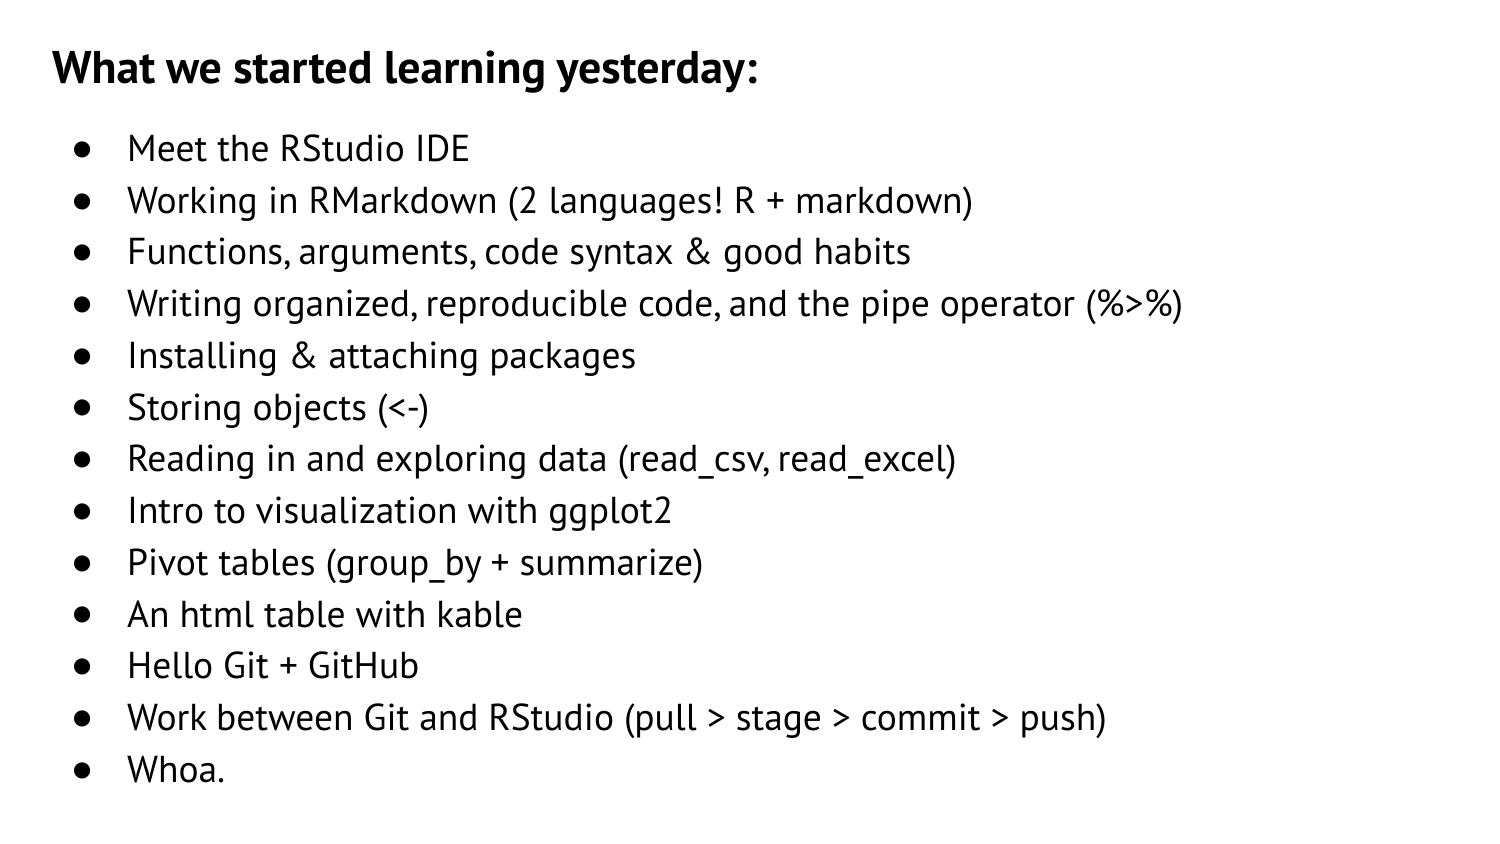

What we started learning yesterday:
Meet the RStudio IDE
Working in RMarkdown (2 languages! R + markdown)
Functions, arguments, code syntax & good habits
Writing organized, reproducible code, and the pipe operator (%>%)
Installing & attaching packages
Storing objects (<-)
Reading in and exploring data (read_csv, read_excel)
Intro to visualization with ggplot2
Pivot tables (group_by + summarize)
An html table with kable
Hello Git + GitHub
Work between Git and RStudio (pull > stage > commit > push)
Whoa.